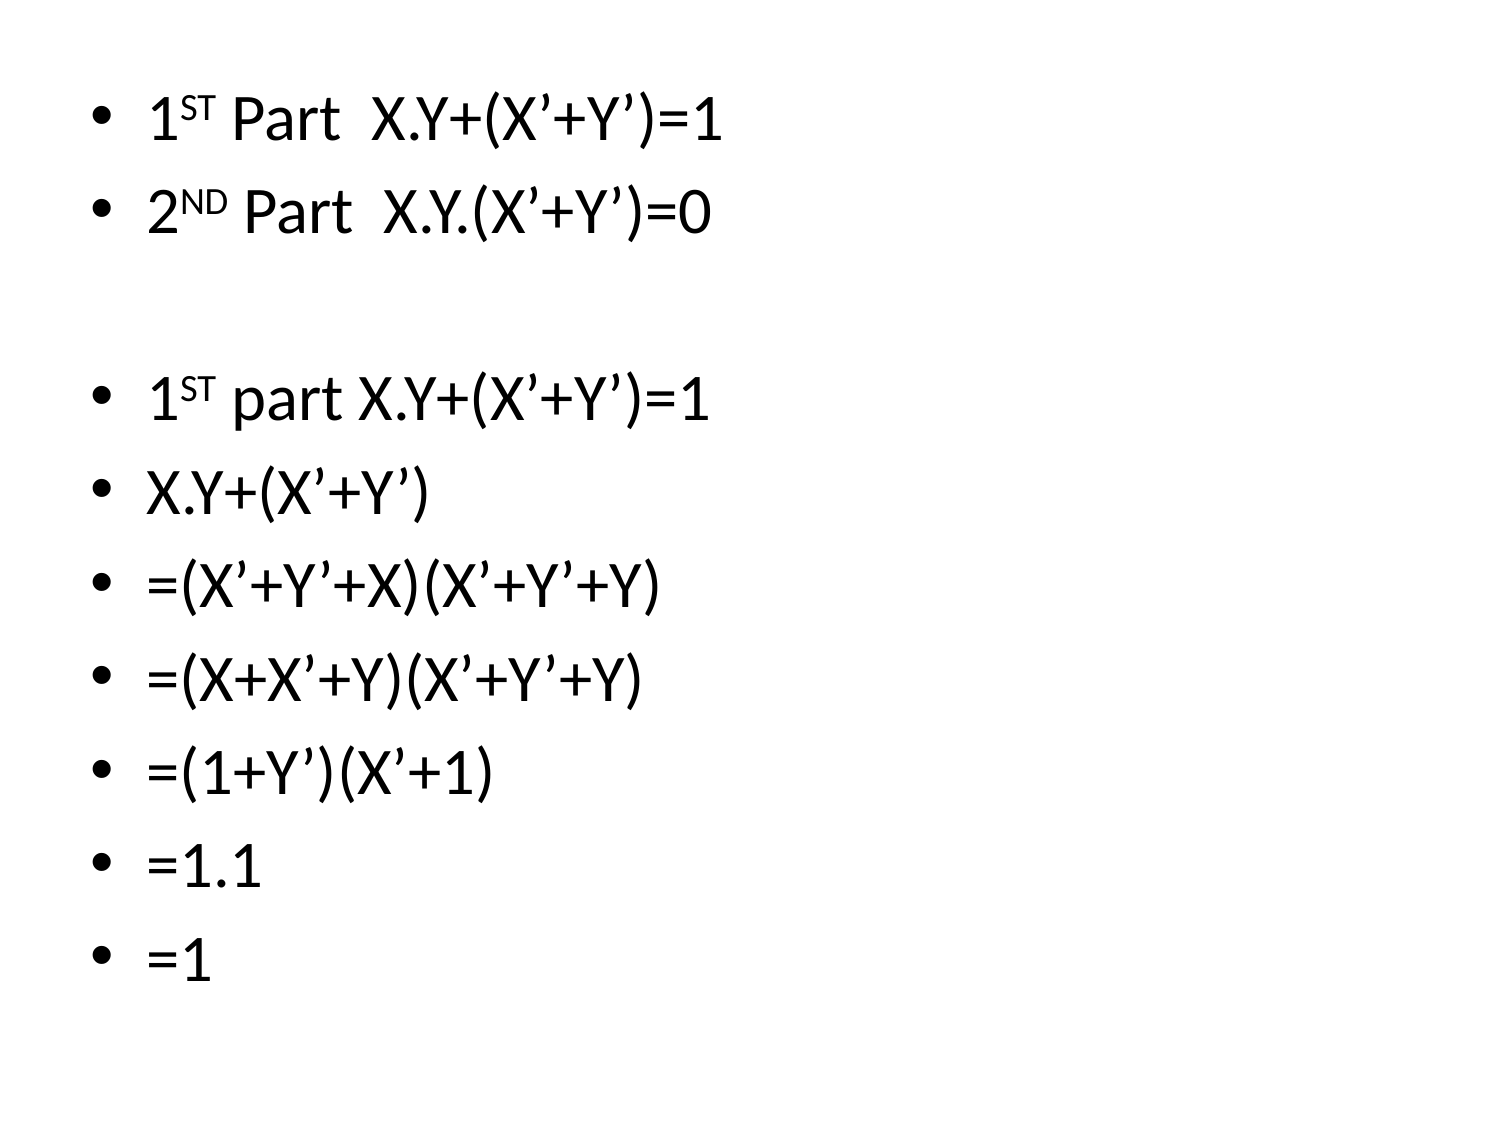

1ST Part  X.Y+(X’+Y’)=1
2ND Part  X.Y.(X’+Y’)=0

1ST part X.Y+(X’+Y’)=1
X.Y+(X’+Y’)
=(X’+Y’+X)(X’+Y’+Y)
=(X+X’+Y)(X’+Y’+Y)
=(1+Y’)(X’+1)
=1.1
=1